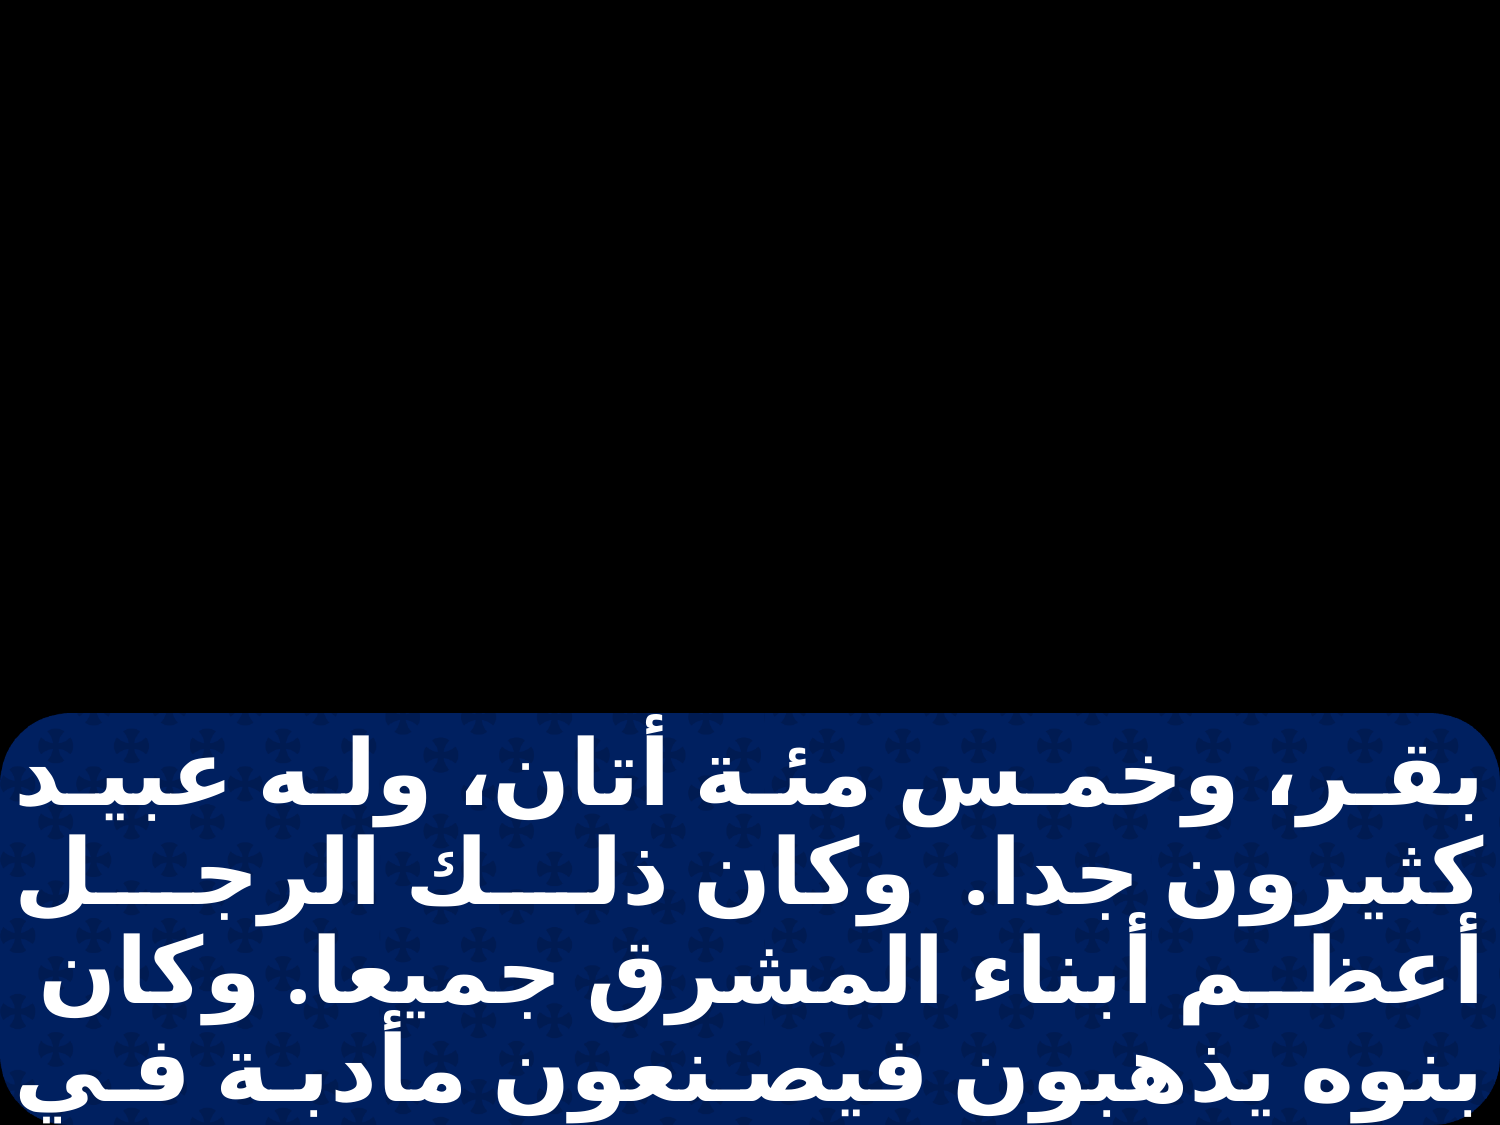

بقر، وخمس مئة أتان، وله عبيد كثيرون جدا.  وكان ذلك الرجل أعظم أبناء المشرق جميعا. وكان  بنوه يذهبون فيصنعون مأدبة في بيت كل منهم في  يومه، ويبعثون فيدعون أخواتهم الثلاث ليأكلن